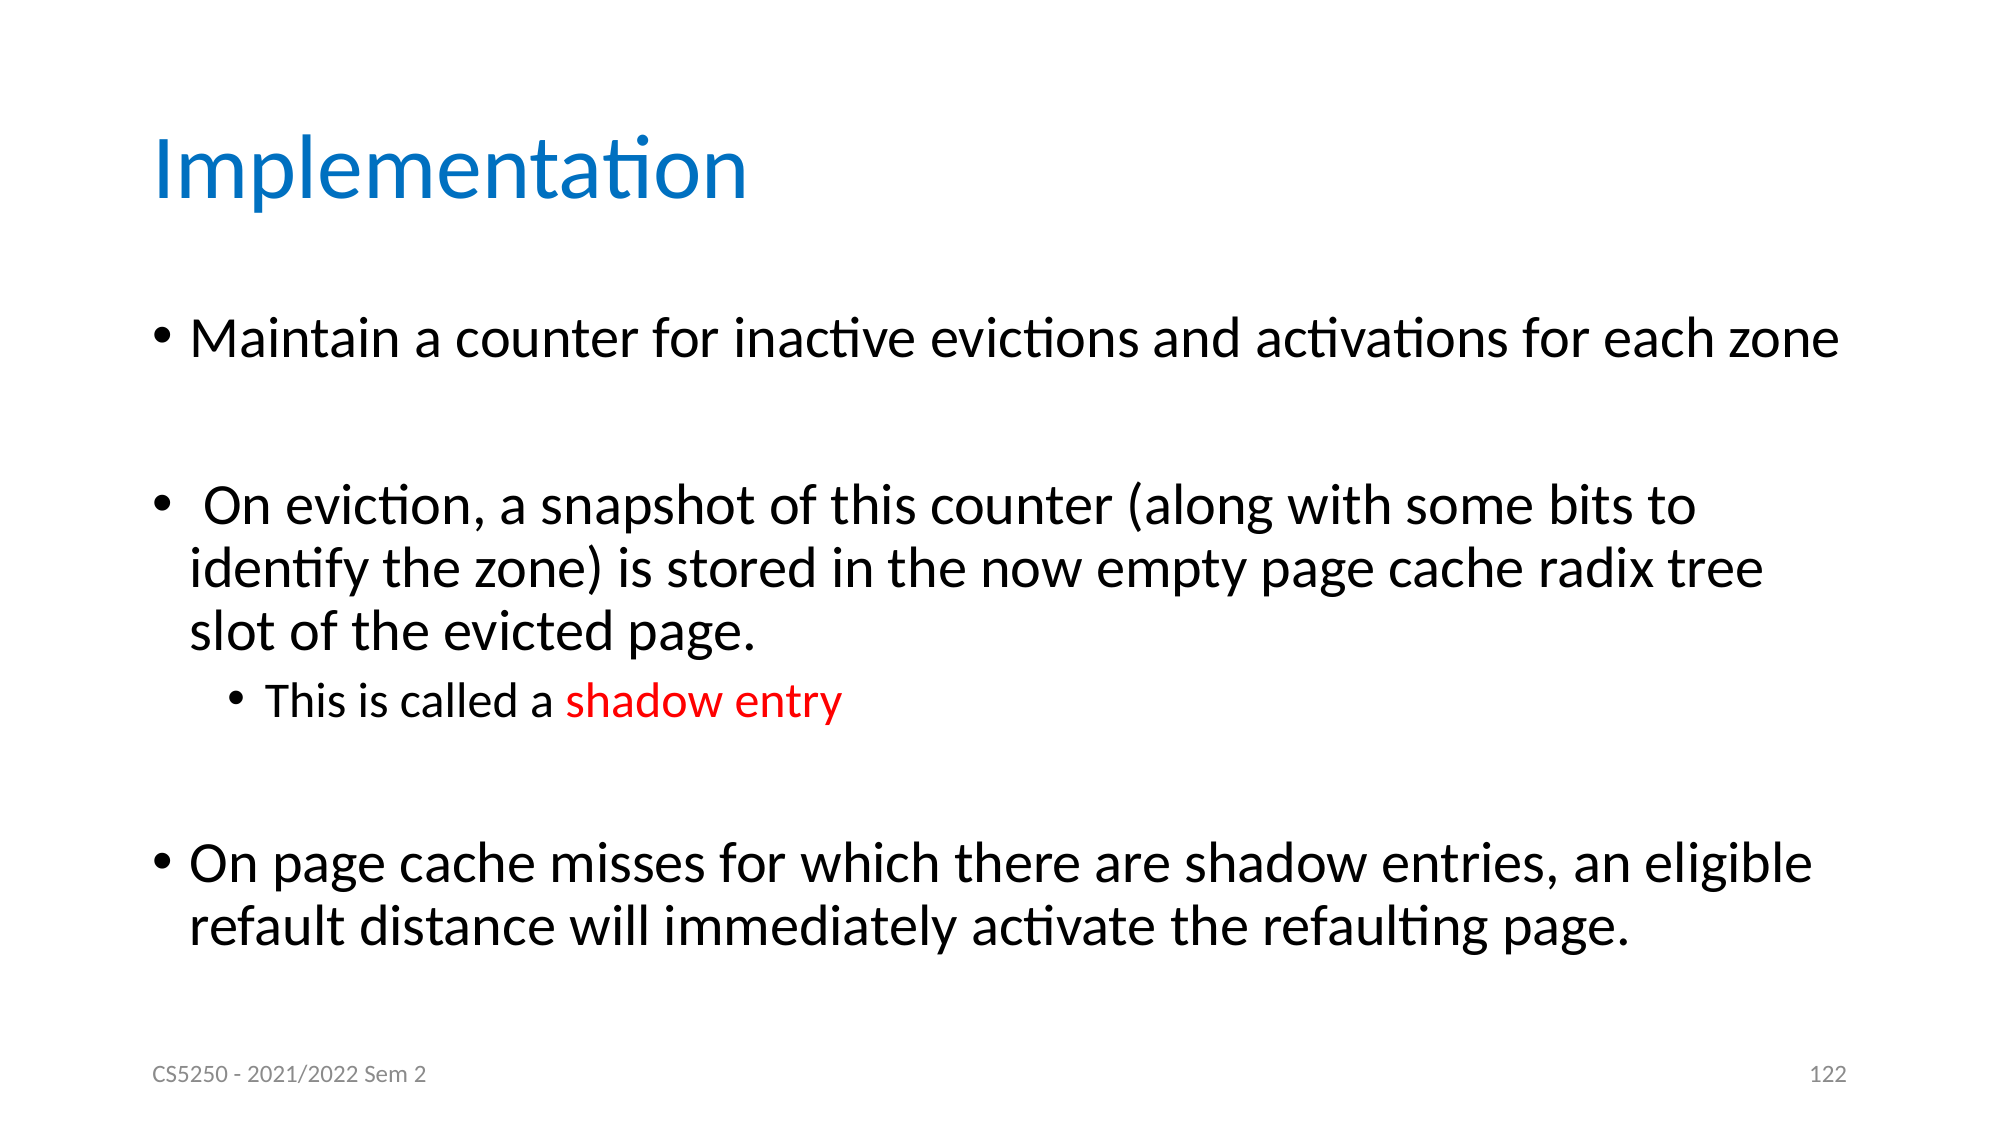

# Implementation
Maintain a counter for inactive evictions and activations for each zone

 On eviction, a snapshot of this counter (along with some bits to identify the zone) is stored in the now empty page cache radix tree slot of the evicted page.
This is called a shadow entry

On page cache misses for which there are shadow entries, an eligible refault distance will immediately activate the refaulting page.

CS5250 - 2021/2022 Sem 2
122